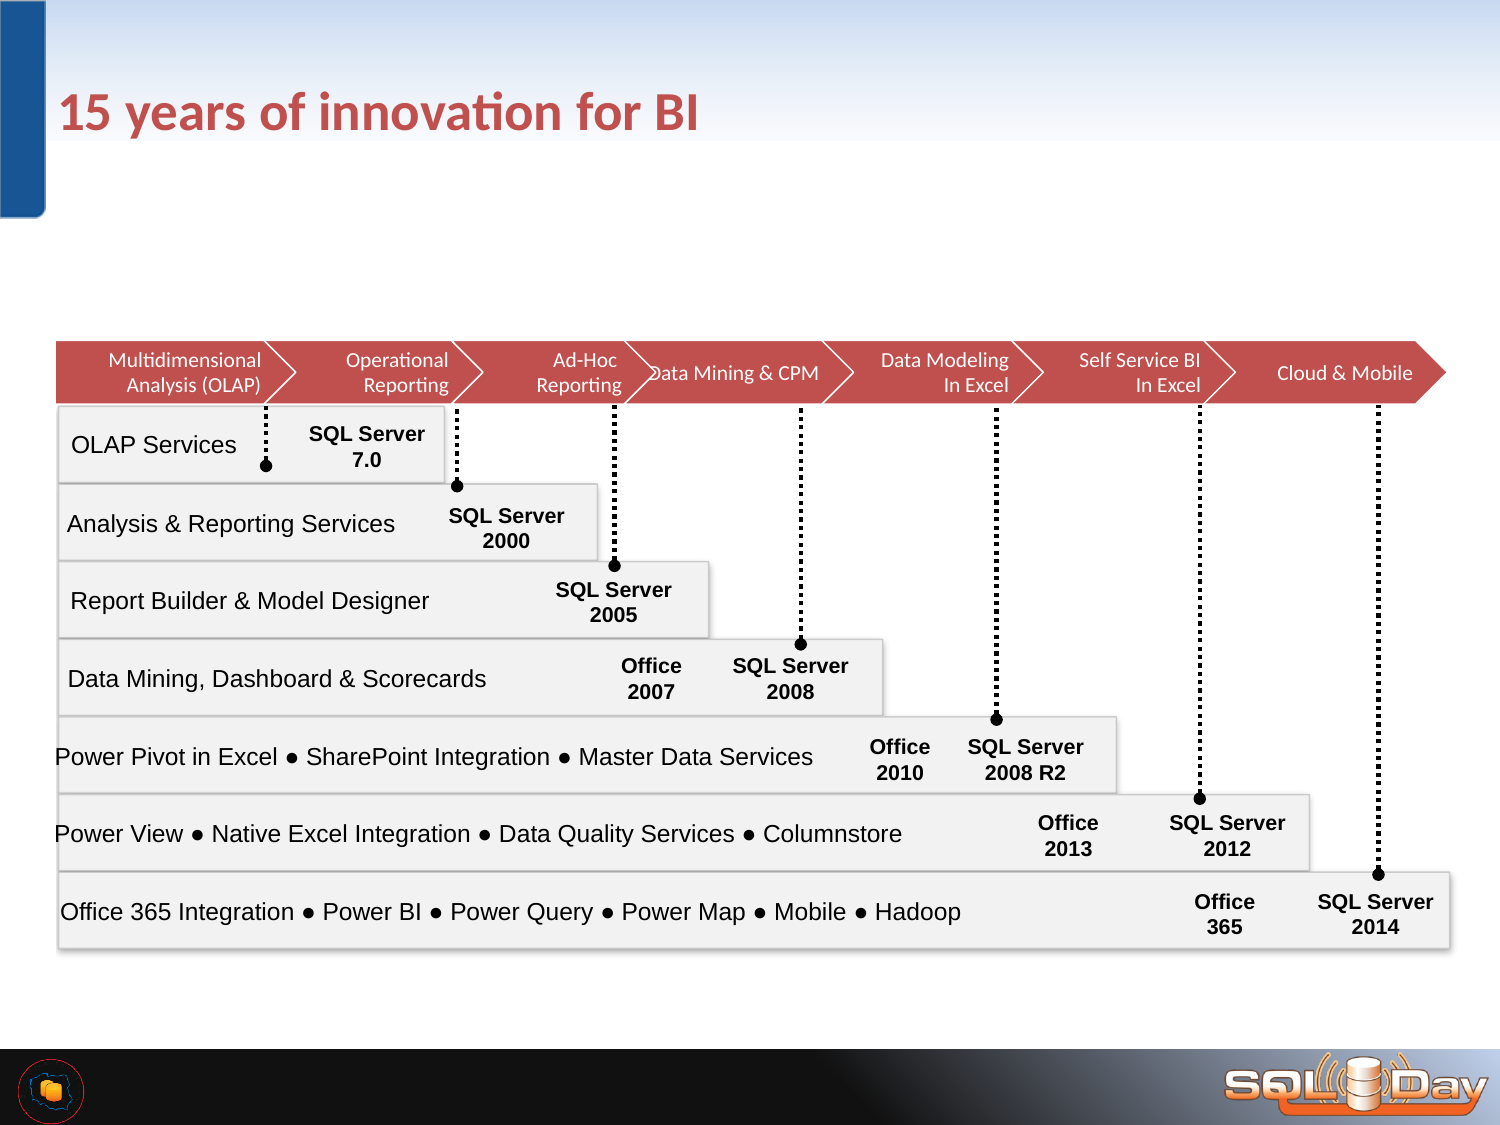

# 15 years of innovation for BI

Multidimensional Analysis (OLAP)
Operational Reporting
Ad-Hoc
Reporting
Data Mining & CPM
Data Modeling
In Excel
Self Service BI
In Excel
Cloud & Mobile

SQL Server
7.0
OLAP Services

Analysis & Reporting Services
SQL Server
2000

SQL Server
2005
Report Builder & Model Designer

Office
2007
SQL Server
2008
Data Mining, Dashboard & Scorecards

Office
2010
SQL Server
2008 R2
Power Pivot in Excel ● SharePoint Integration ● Master Data Services

Office
2013
SQL Server
2012
Power View ● Native Excel Integration ● Data Quality Services ● Columnstore

Office
365
SQL Server
2014
Office 365 Integration ● Power BI ● Power Query ● Power Map ● Mobile ● Hadoop